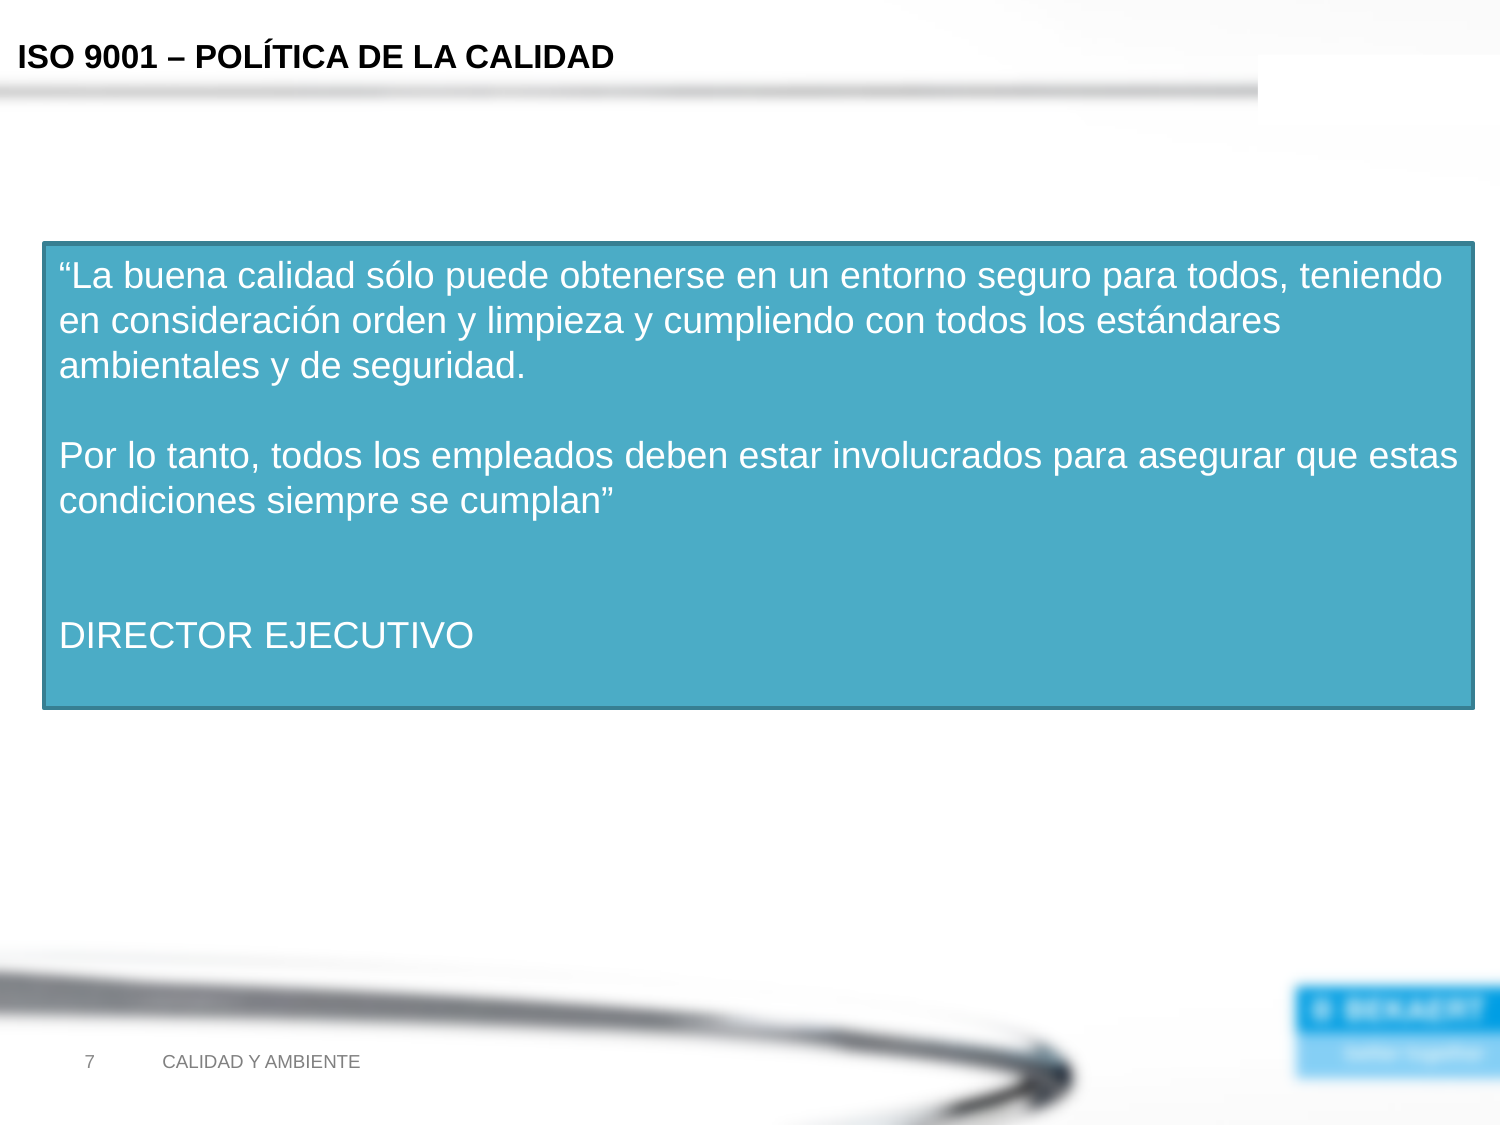

ISO 9001 – POLÍTICA DE LA CALIDAD
“La buena calidad sólo puede obtenerse en un entorno seguro para todos, teniendo en consideración orden y limpieza y cumpliendo con todos los estándares ambientales y de seguridad.

Por lo tanto, todos los empleados deben estar involucrados para asegurar que estas condiciones siempre se cumplan”
DIRECTOR EJECUTIVO
7
CALIDAD Y AMBIENTE